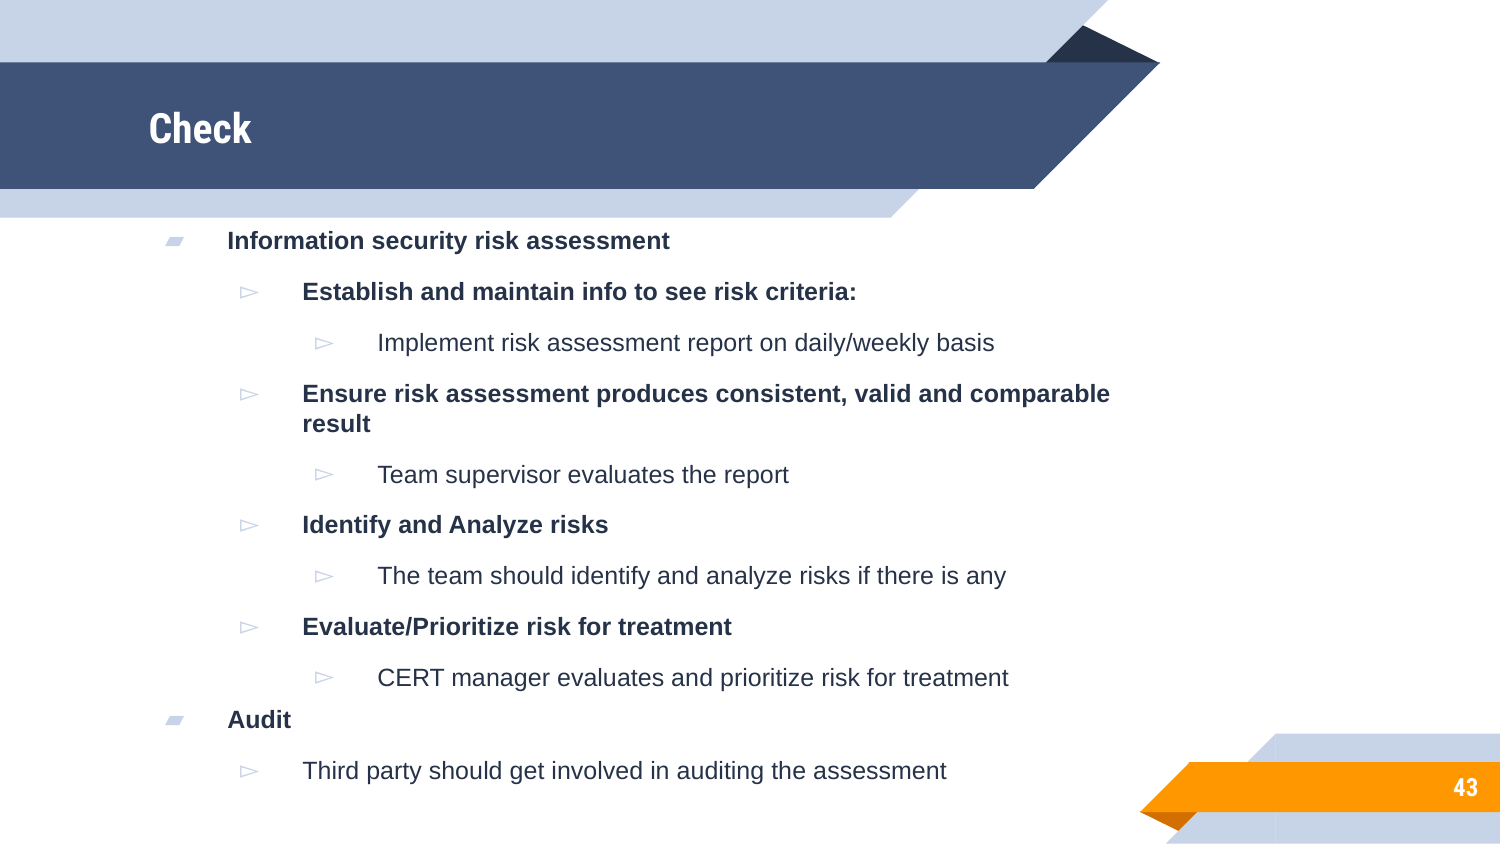

# Check
Information security risk assessment​
Establish and maintain info to see risk criteria:
Implement risk assessment report on daily/weekly basis​
Ensure risk assessment produces consistent, valid and comparable result​
Team supervisor evaluates the report​
Identify and Analyze risks​
The team should identify and analyze risks if there is any ​
Evaluate/Prioritize risk for treatment​
CERT manager evaluates and prioritize risk for treatment ​
Audit​
Third party should get involved in auditing the assessment​
43